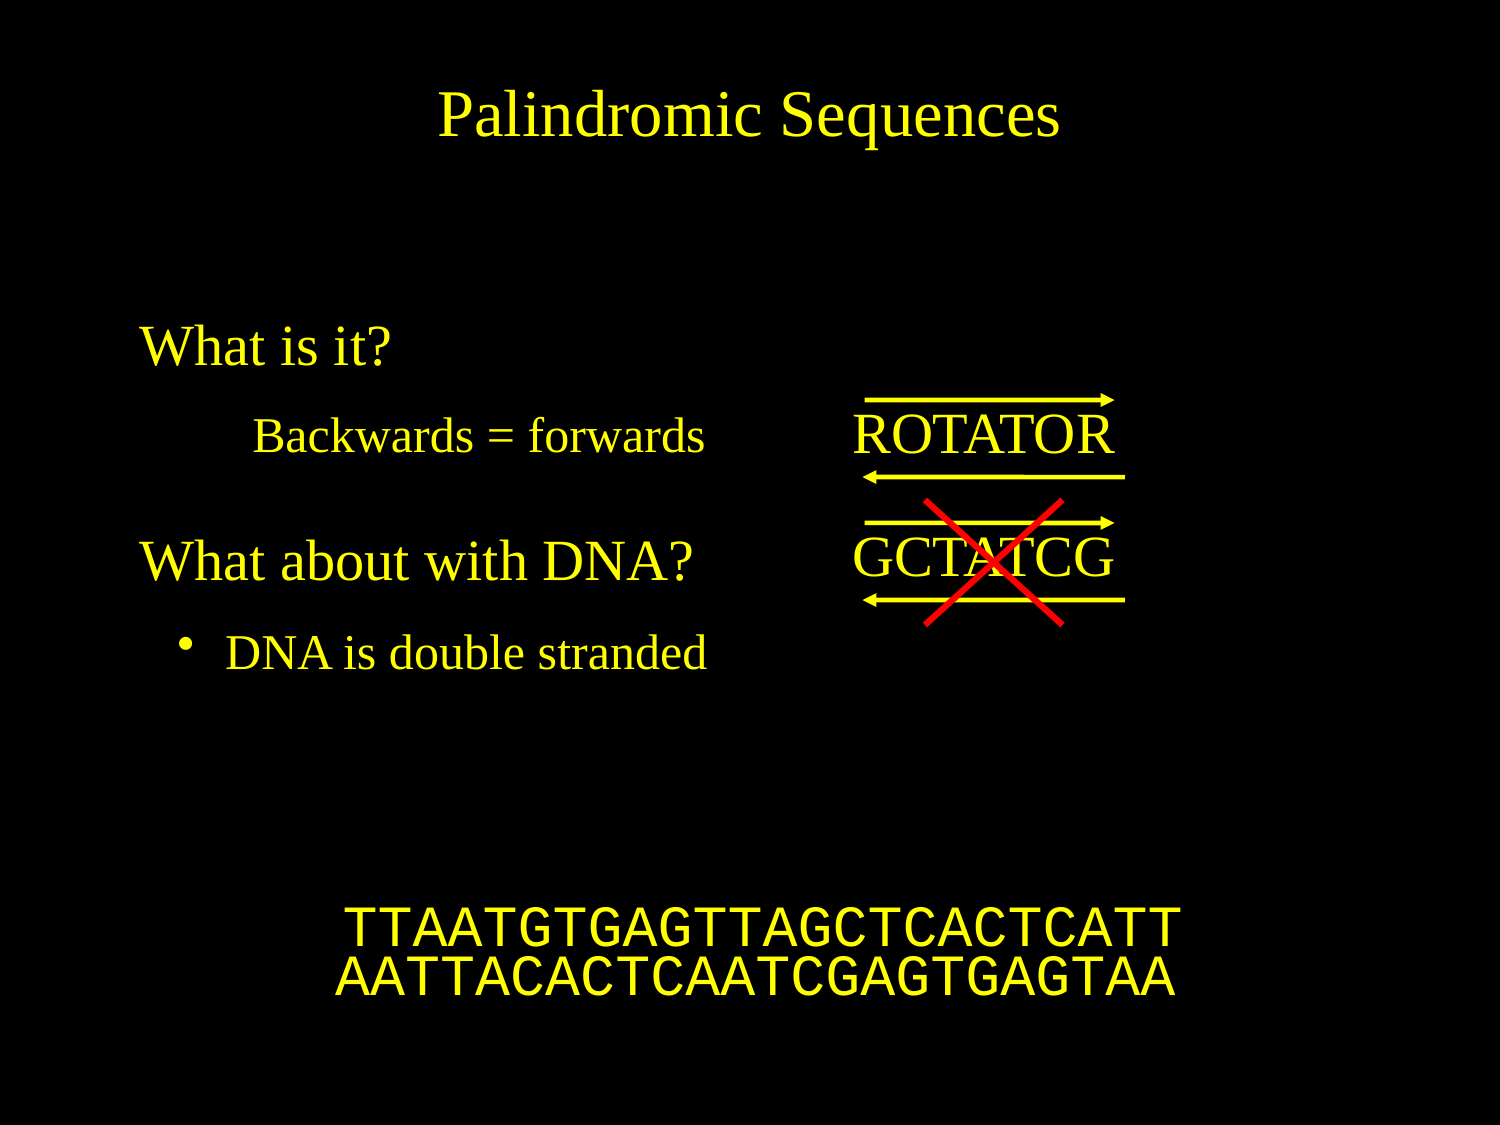

Palindromic Sequences
What is it?
ROTATOR

Backwards = forwards

GCTATCG

What about with DNA?
 DNA is double stranded
TTAATGTGAGTTAGCTCACTCATT
AATTACACTCAATCGAGTGAGTAA